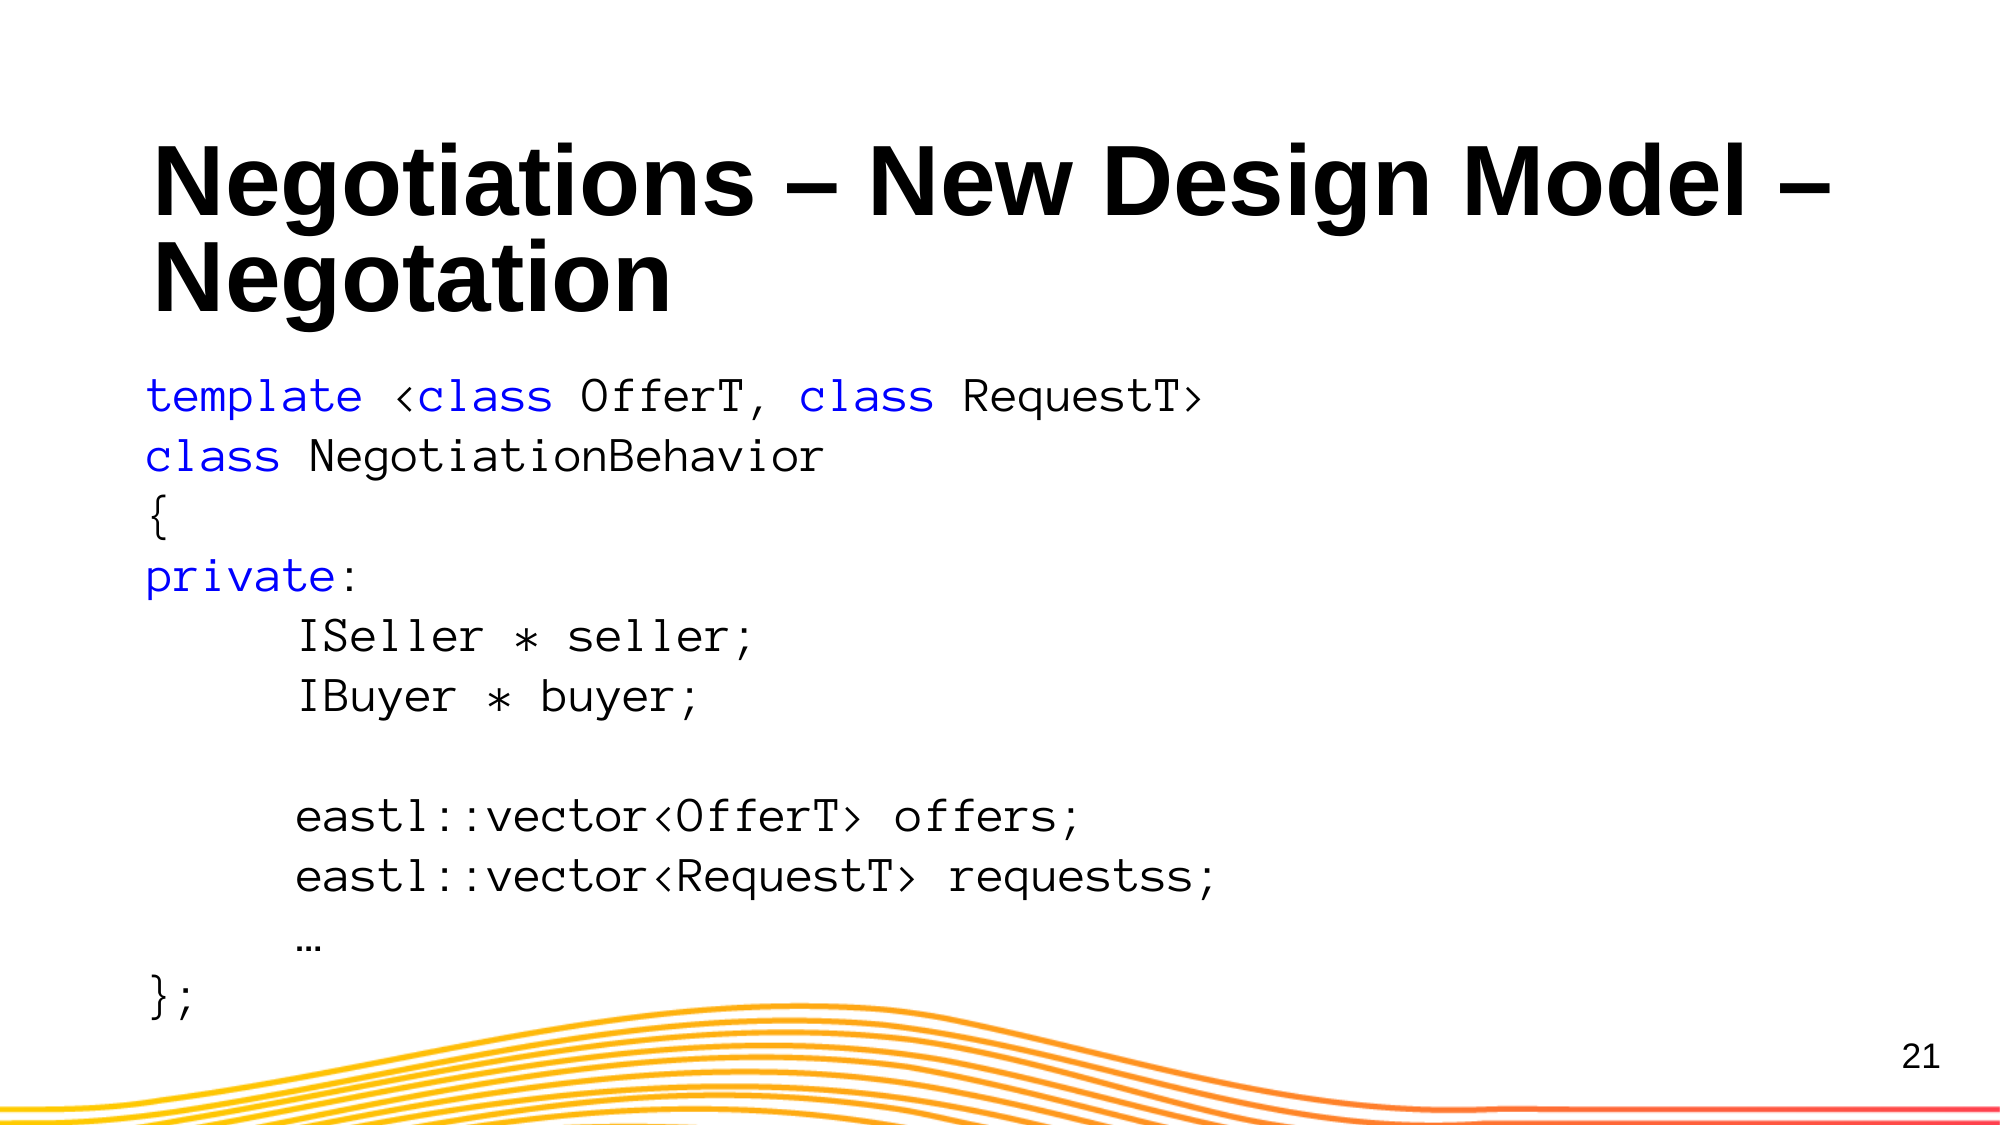

Negotiations – New Design Model –Negotation
template <class OfferT, class RequestT>
class NegotiationBehavior
{
private:
	ISeller * seller;
	IBuyer * buyer;

	eastl::vector<OfferT> offers;
	eastl::vector<RequestT> requestss;
	…
};
21